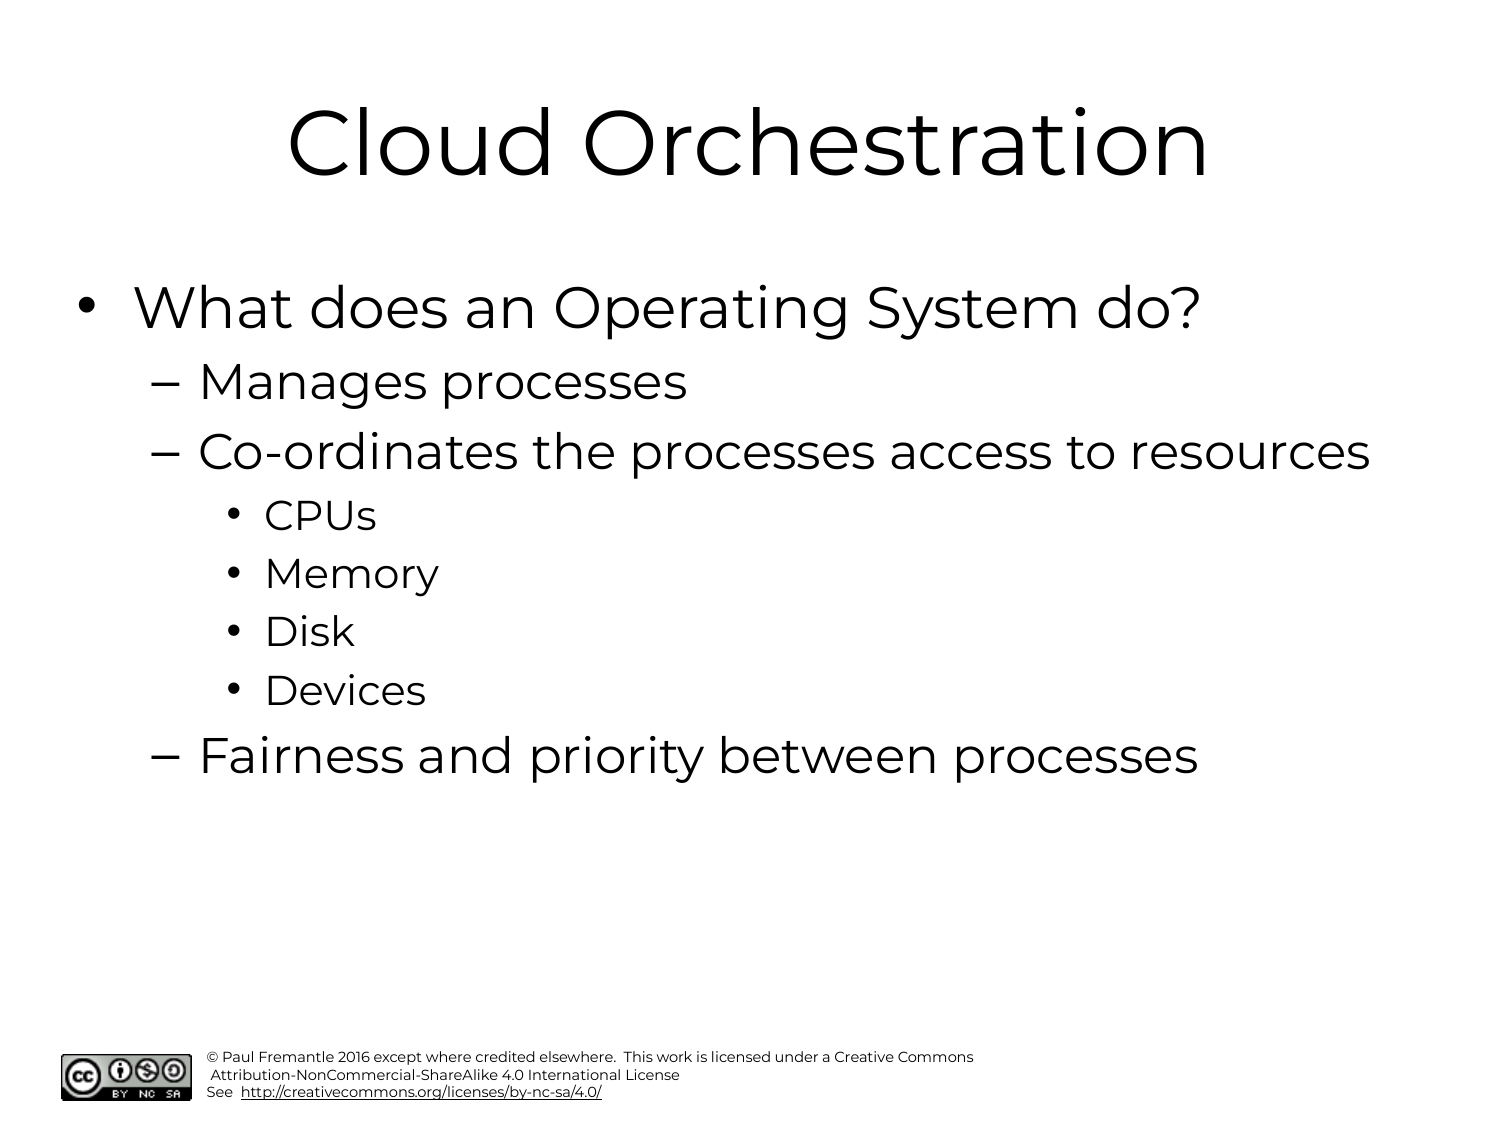

# Cloud Orchestration
What does an Operating System do?
Manages processes
Co-ordinates the processes access to resources
CPUs
Memory
Disk
Devices
Fairness and priority between processes